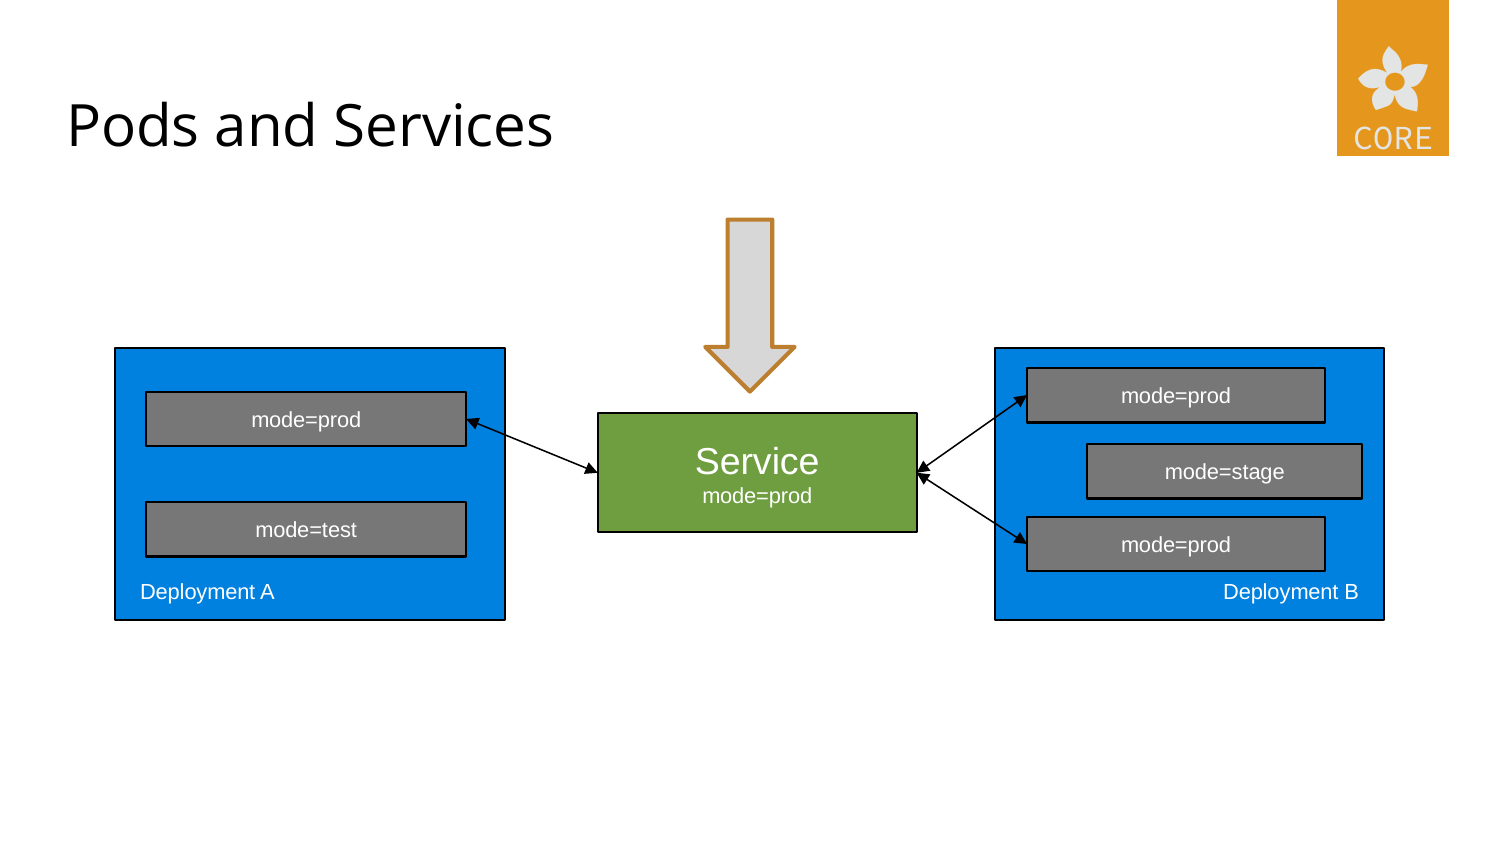

# Pods and Services

mode=prod
mode=prod
Service
mode=prod
mode=stage
mode=test
mode=prod
Deployment A
Deployment B